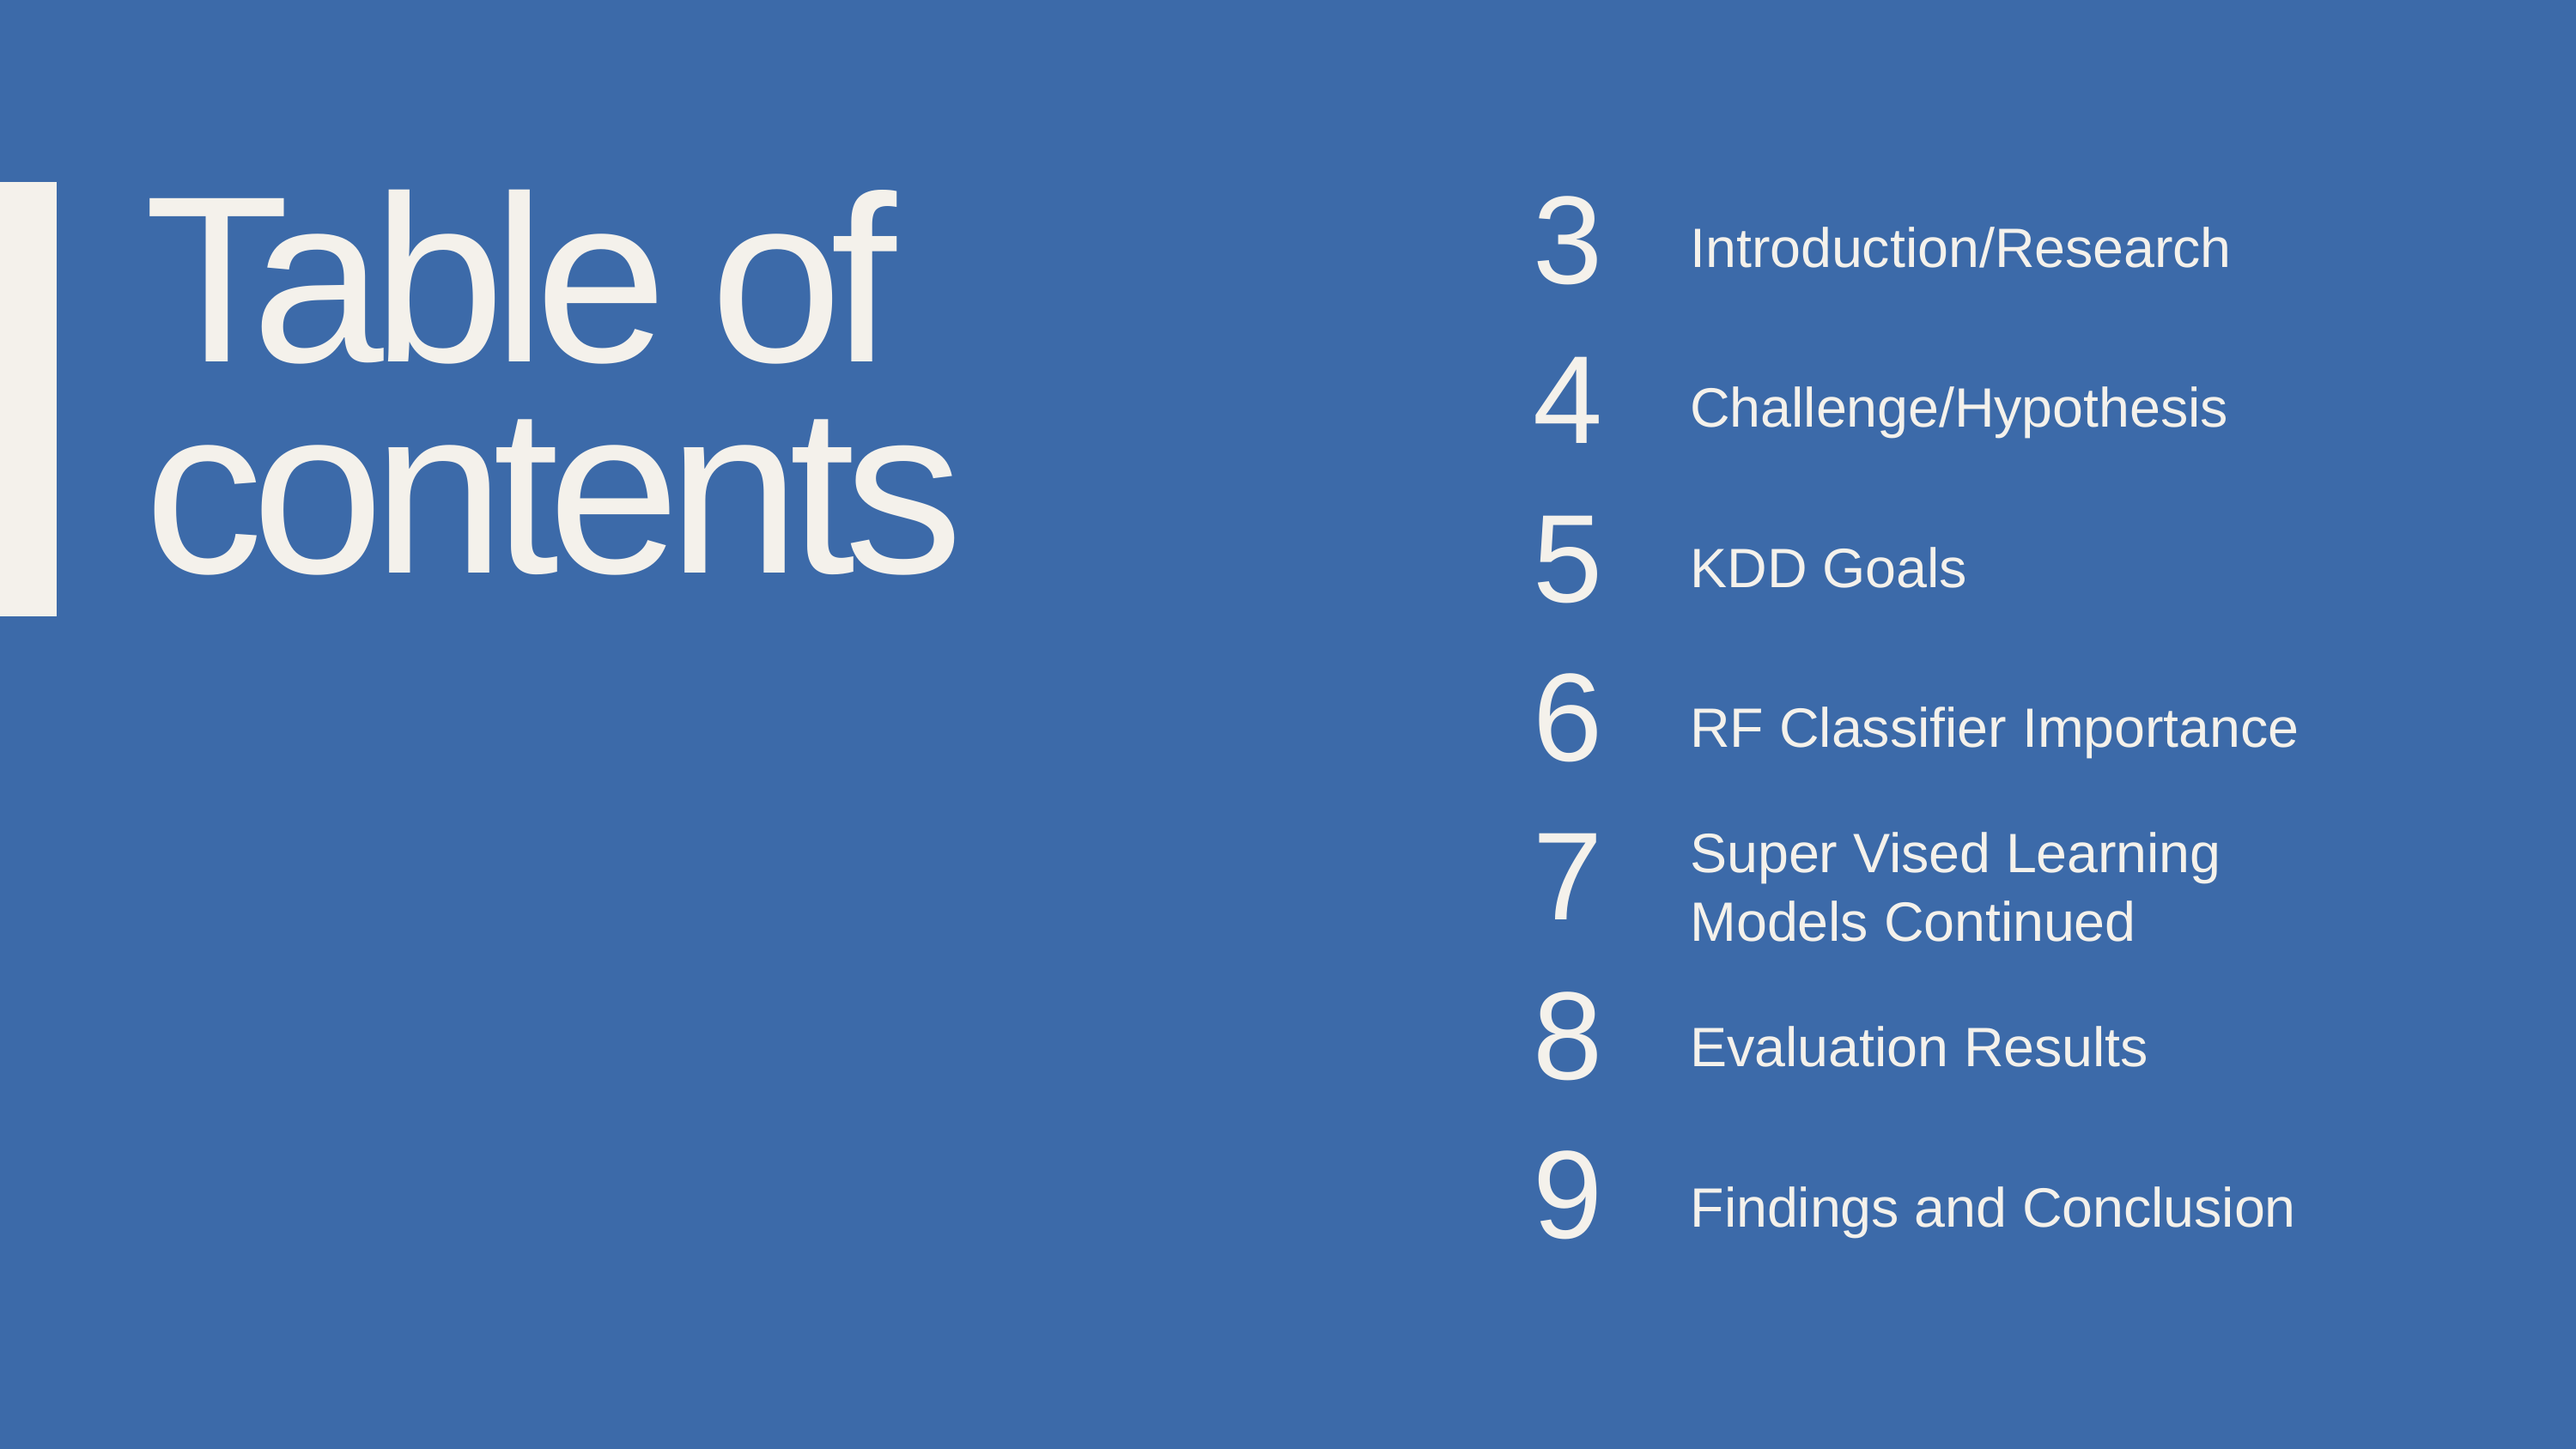

3
Table of contents
Introduction/Research
4
Challenge/Hypothesis
5
KDD Goals
6
RF Classifier Importance
Super Vised Learning Models Continued
7
8
Evaluation Results
9
Findings and Conclusion